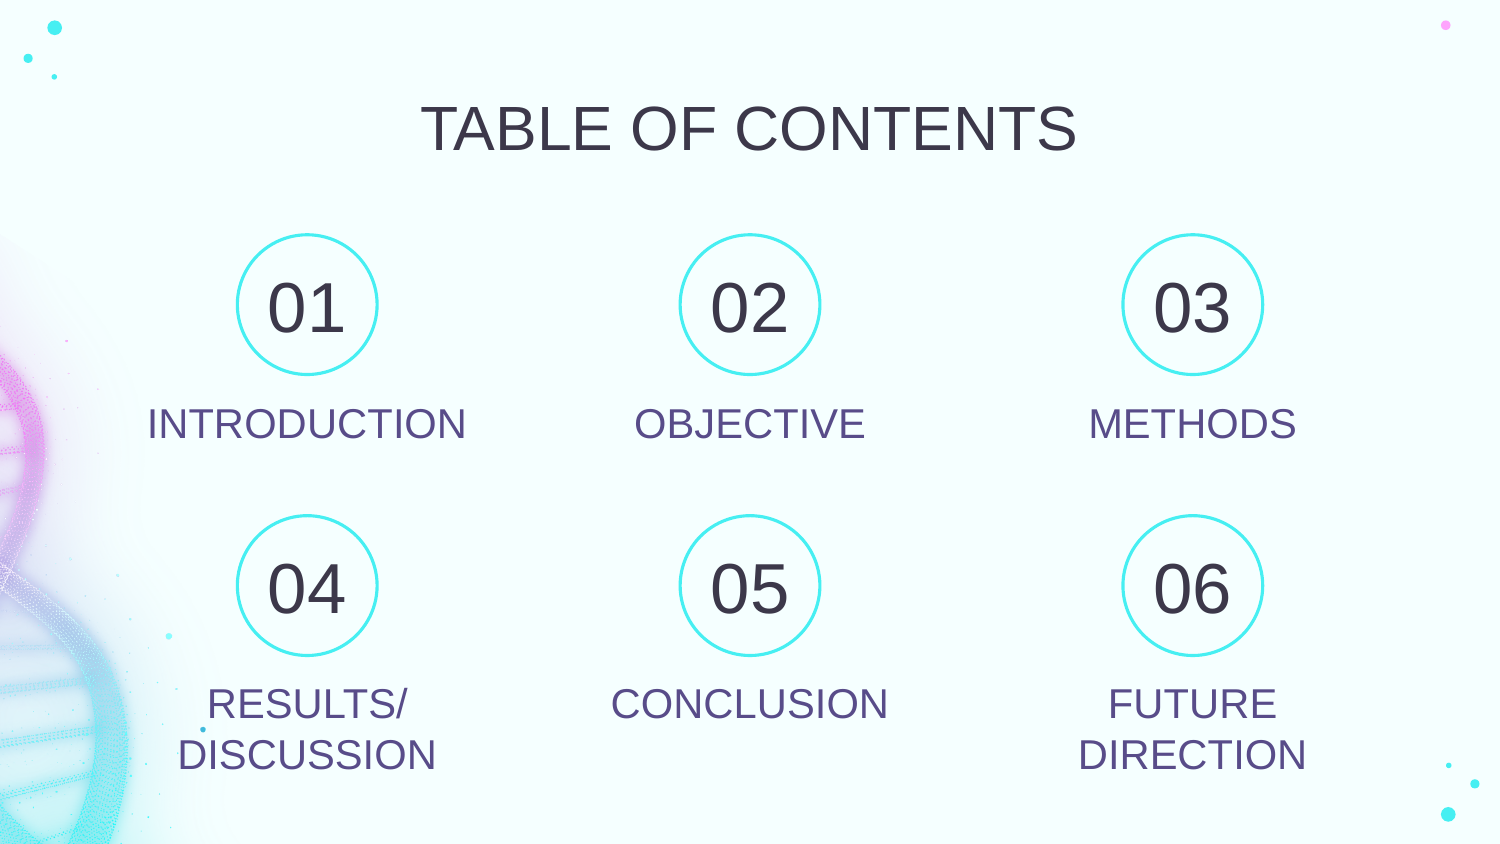

# TABLE OF CONTENTS

01
02
03
INTRODUCTION
OBJECTIVE
METHODS

04
05
06
CONCLUSION
RESULTS/DISCUSSION
FUTURE DIRECTION